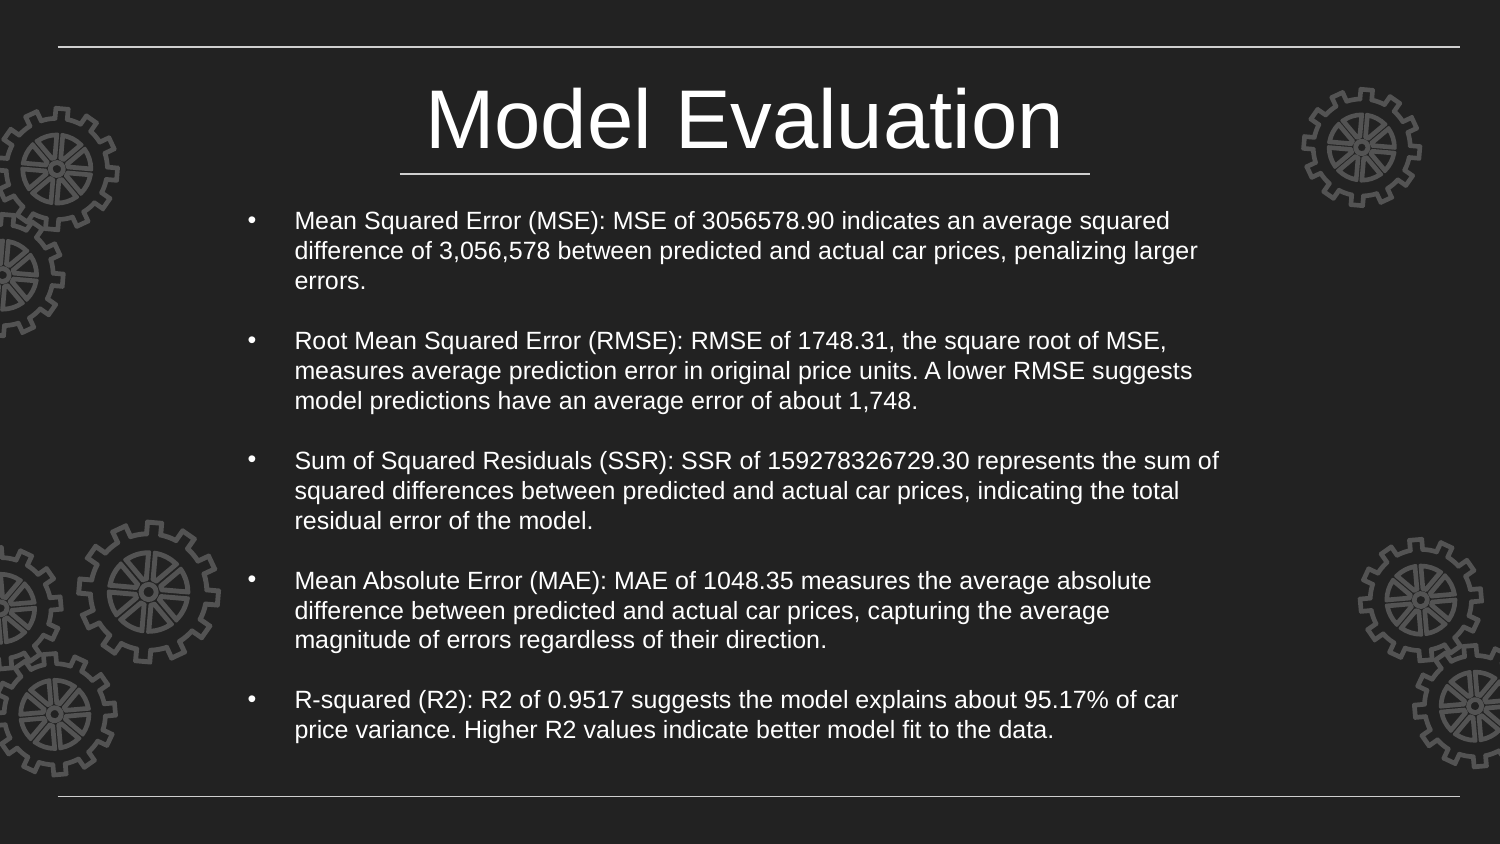

# Model Evaluation
Mean Squared Error (MSE): MSE of 3056578.90 indicates an average squared difference of 3,056,578 between predicted and actual car prices, penalizing larger errors.

Root Mean Squared Error (RMSE): RMSE of 1748.31, the square root of MSE, measures average prediction error in original price units. A lower RMSE suggests model predictions have an average error of about 1,748.

Sum of Squared Residuals (SSR): SSR of 159278326729.30 represents the sum of squared differences between predicted and actual car prices, indicating the total residual error of the model.

Mean Absolute Error (MAE): MAE of 1048.35 measures the average absolute difference between predicted and actual car prices, capturing the average magnitude of errors regardless of their direction.

R-squared (R2): R2 of 0.9517 suggests the model explains about 95.17% of car price variance. Higher R2 values indicate better model fit to the data.